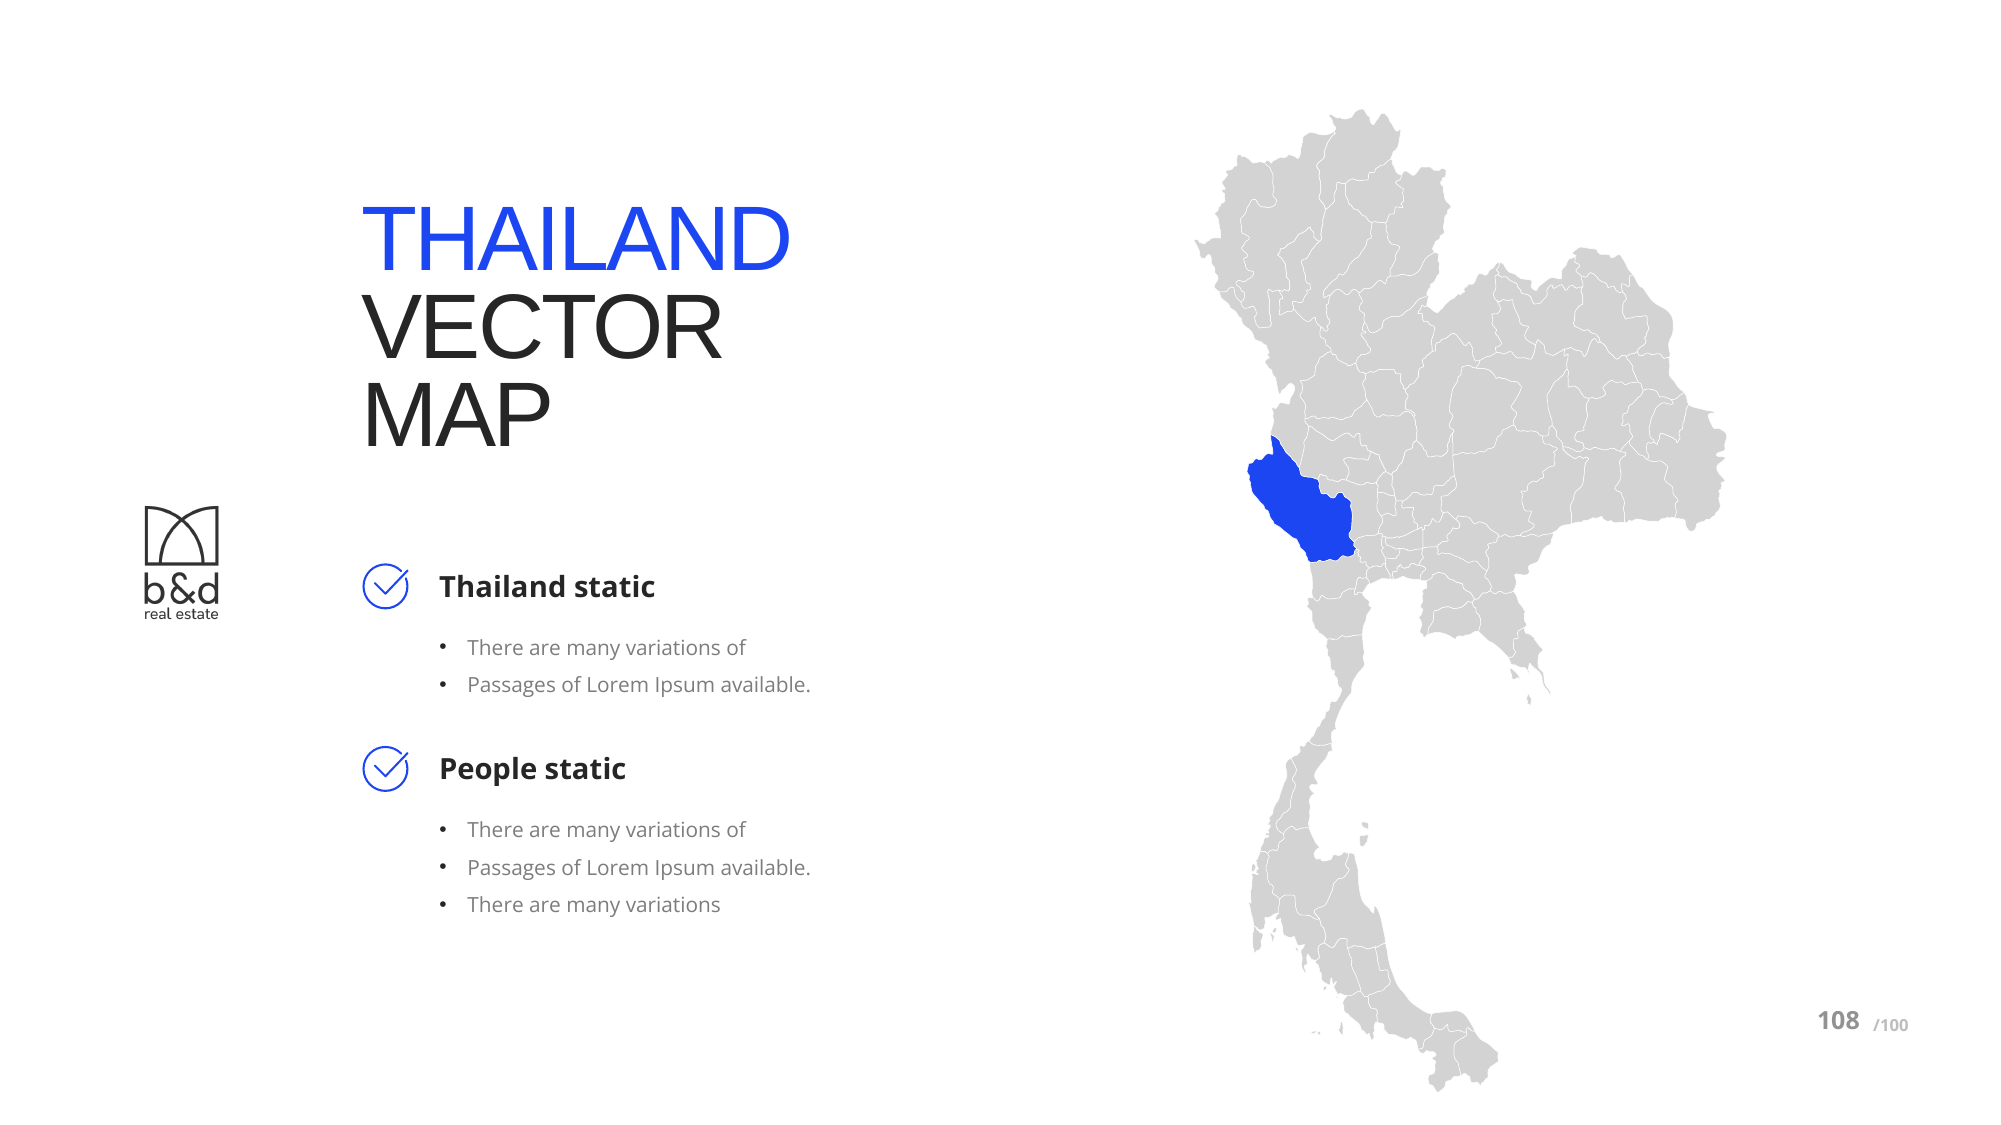

# THAILAND VECTOR MAP
Thailand static

There are many variations of
Passages of Lorem Ipsum available.
People static

There are many variations of
Passages of Lorem Ipsum available.
There are many variations
108